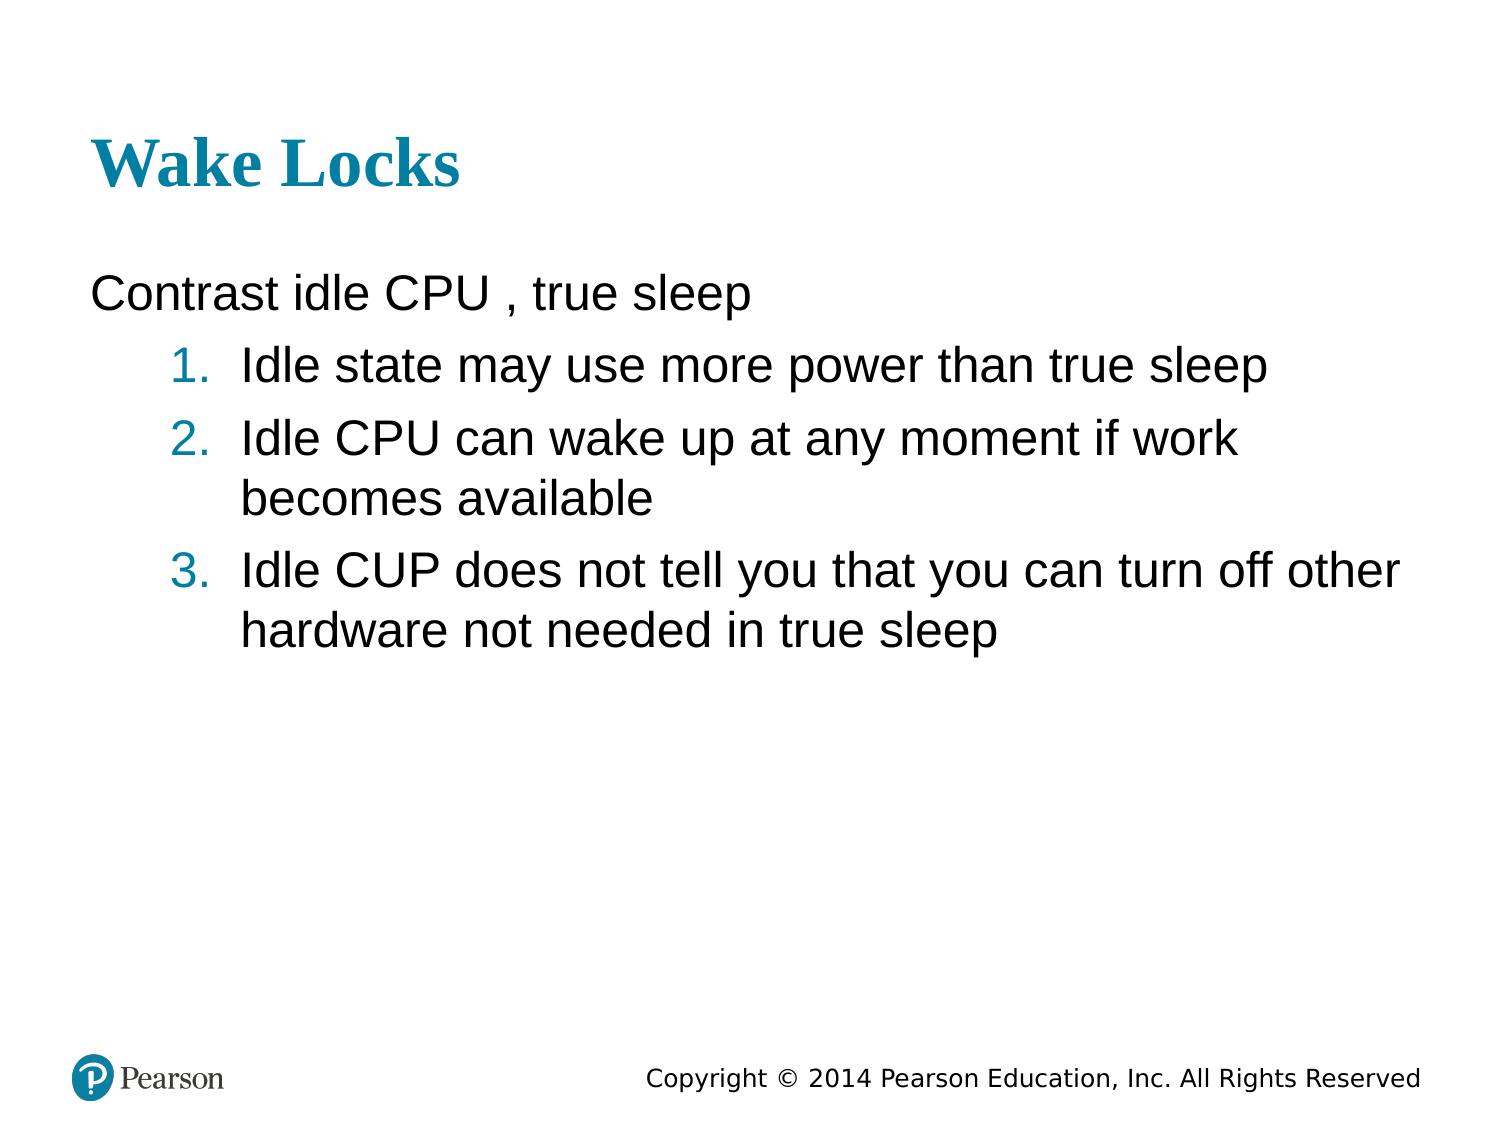

# Wake Locks
Contrast idle C P U , true sleep
Idle state may use more power than true sleep
Idle C P U can wake up at any moment if work becomes available
Idle C U P does not tell you that you can turn off other hardware not needed in true sleep